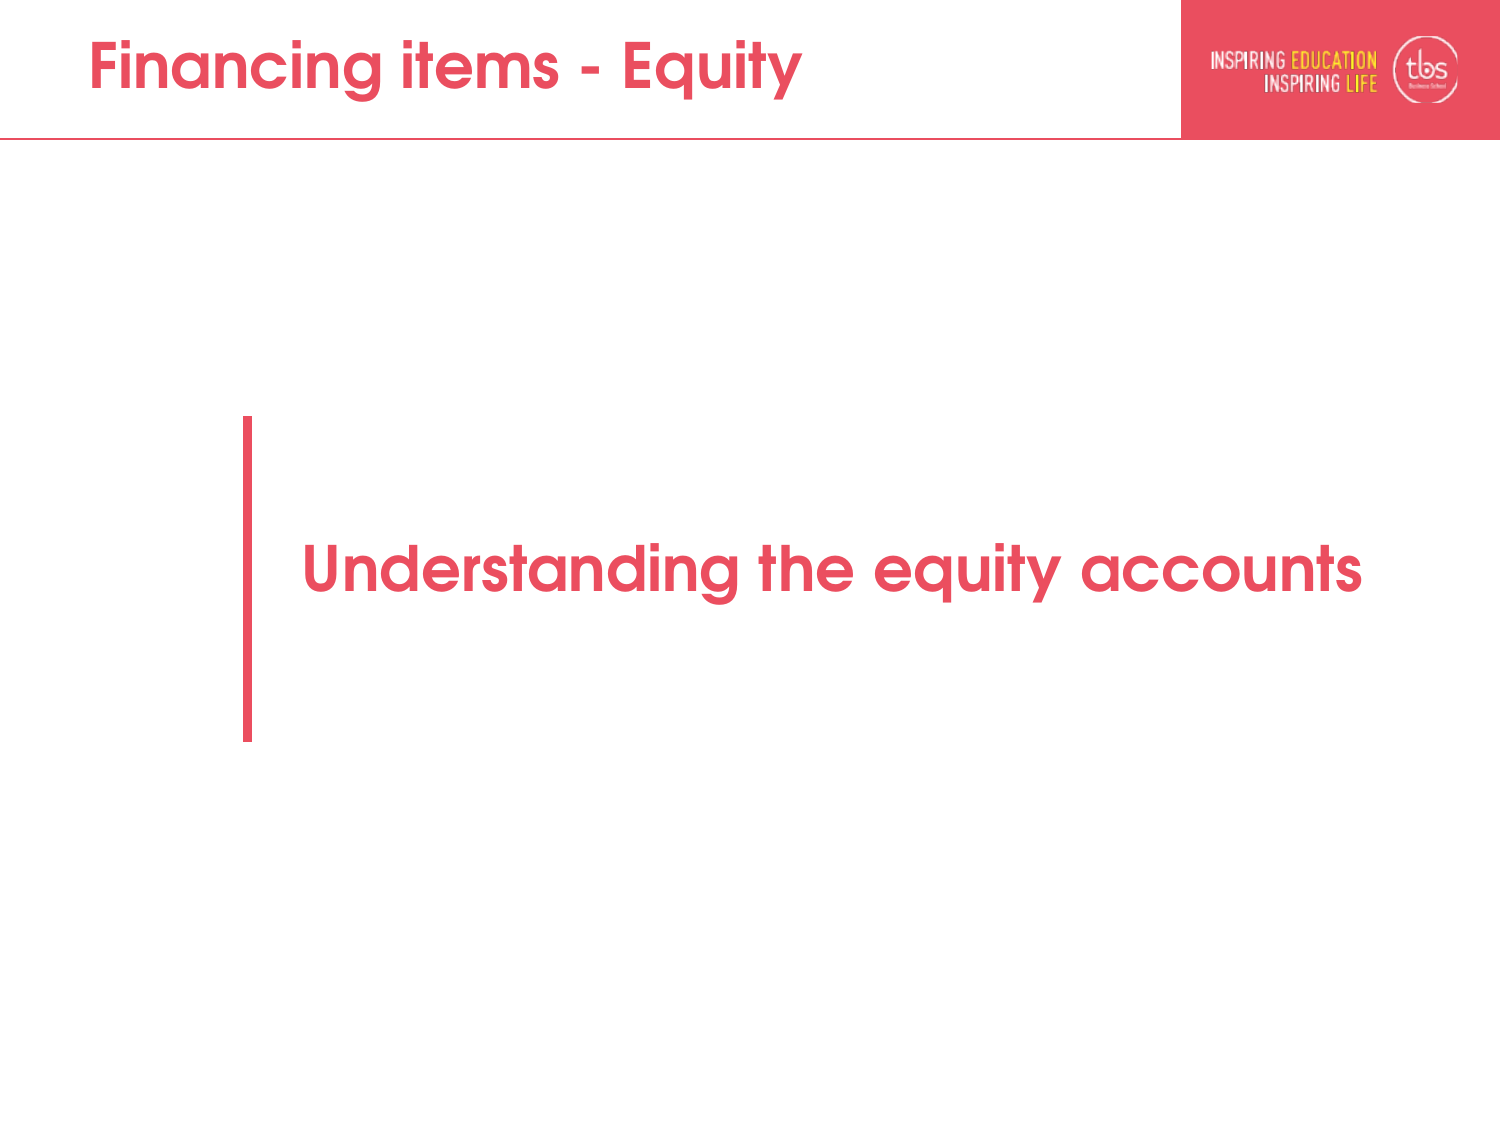

# Financing items - Equity
Understanding the equity accounts